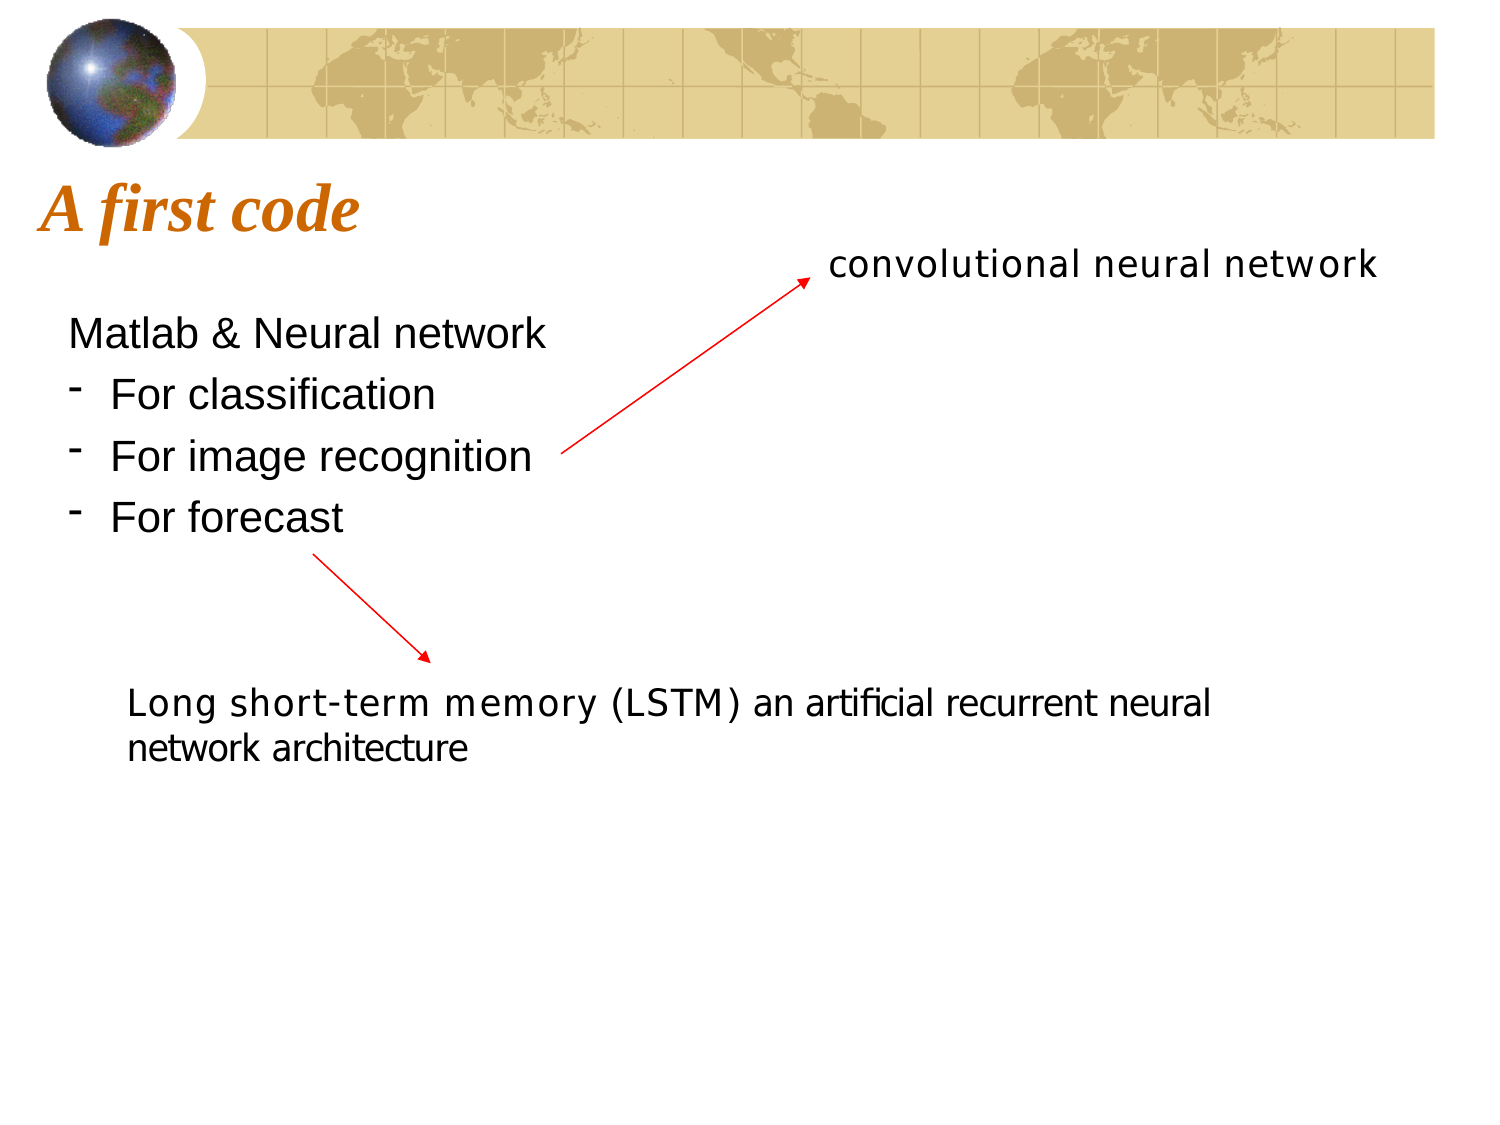

# A first code
convolutional neural network
Matlab & Neural network
For classification
For image recognition
For forecast

Long short-term memory (LSTM) an artificial recurrent neural network architecture